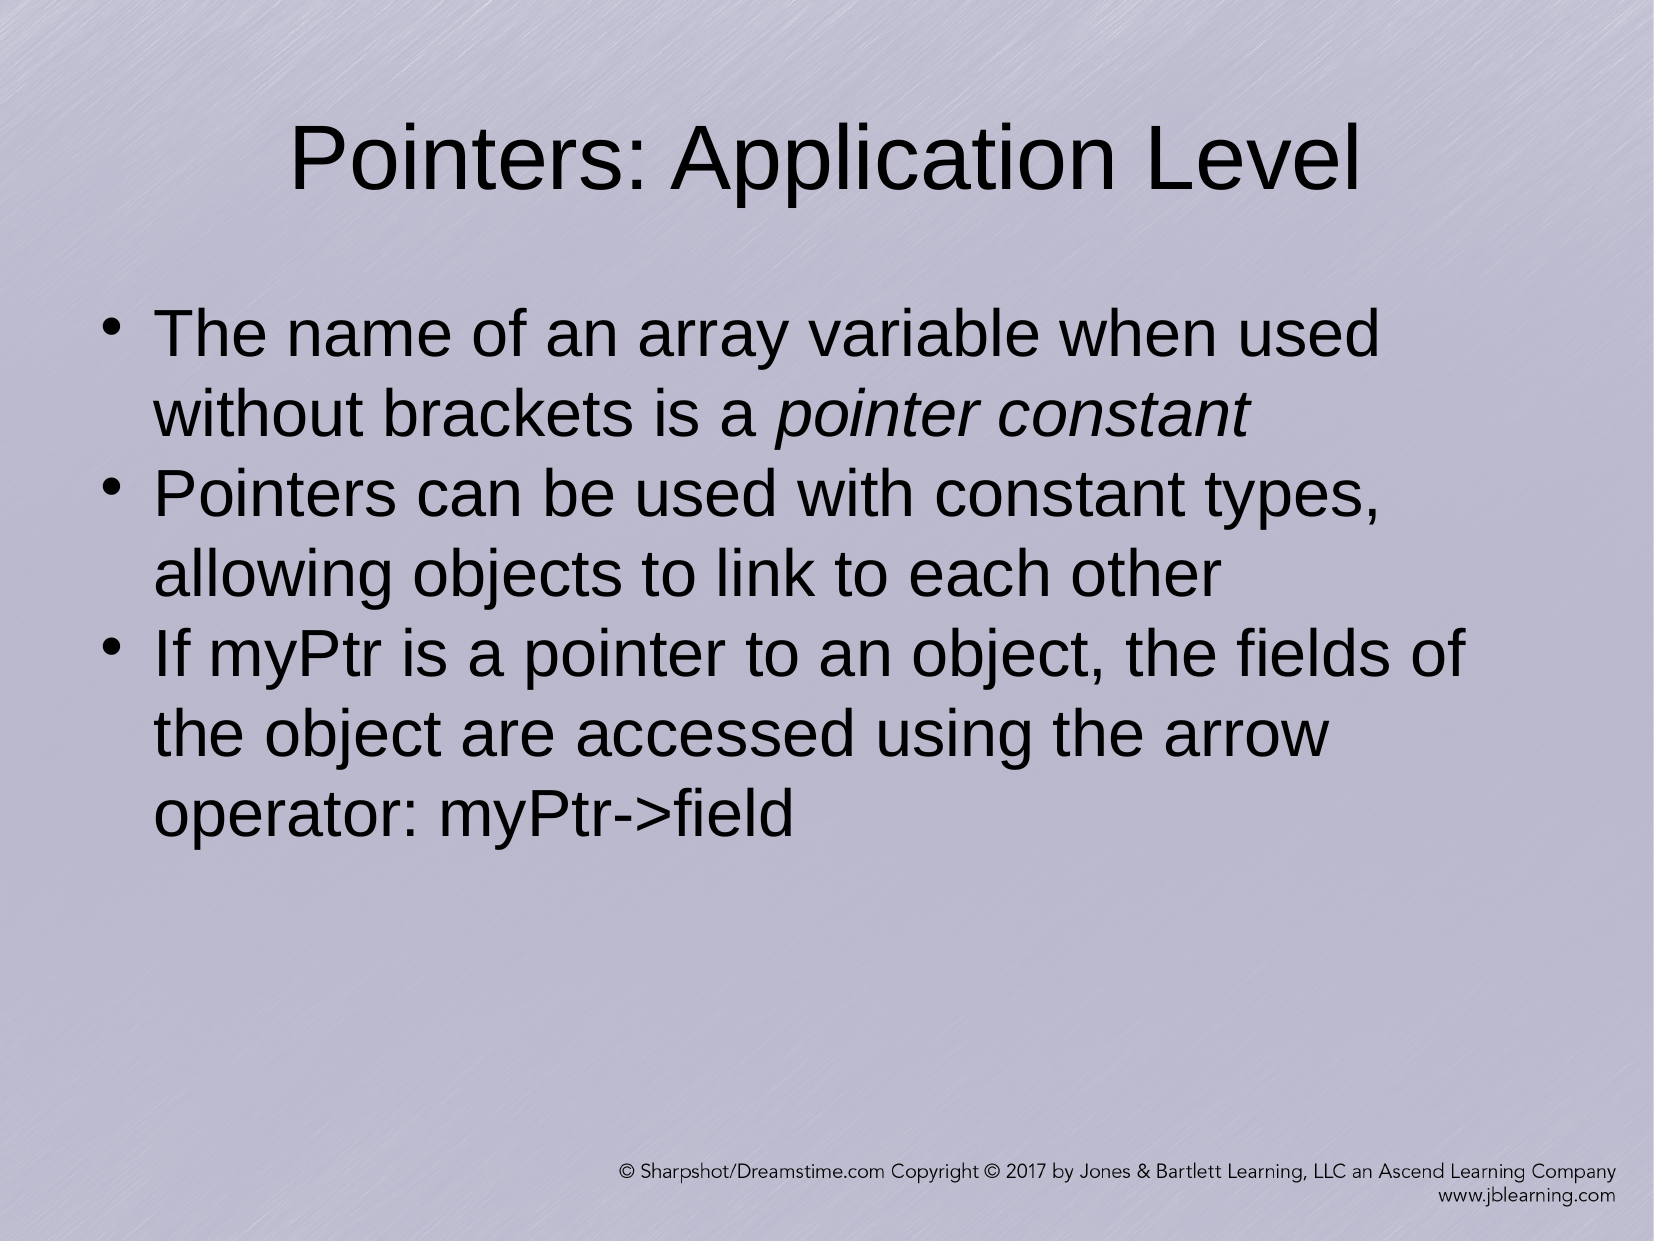

Pointers: Application Level
The name of an array variable when used without brackets is a pointer constant
Pointers can be used with constant types, allowing objects to link to each other
If myPtr is a pointer to an object, the fields of the object are accessed using the arrow operator: myPtr->field